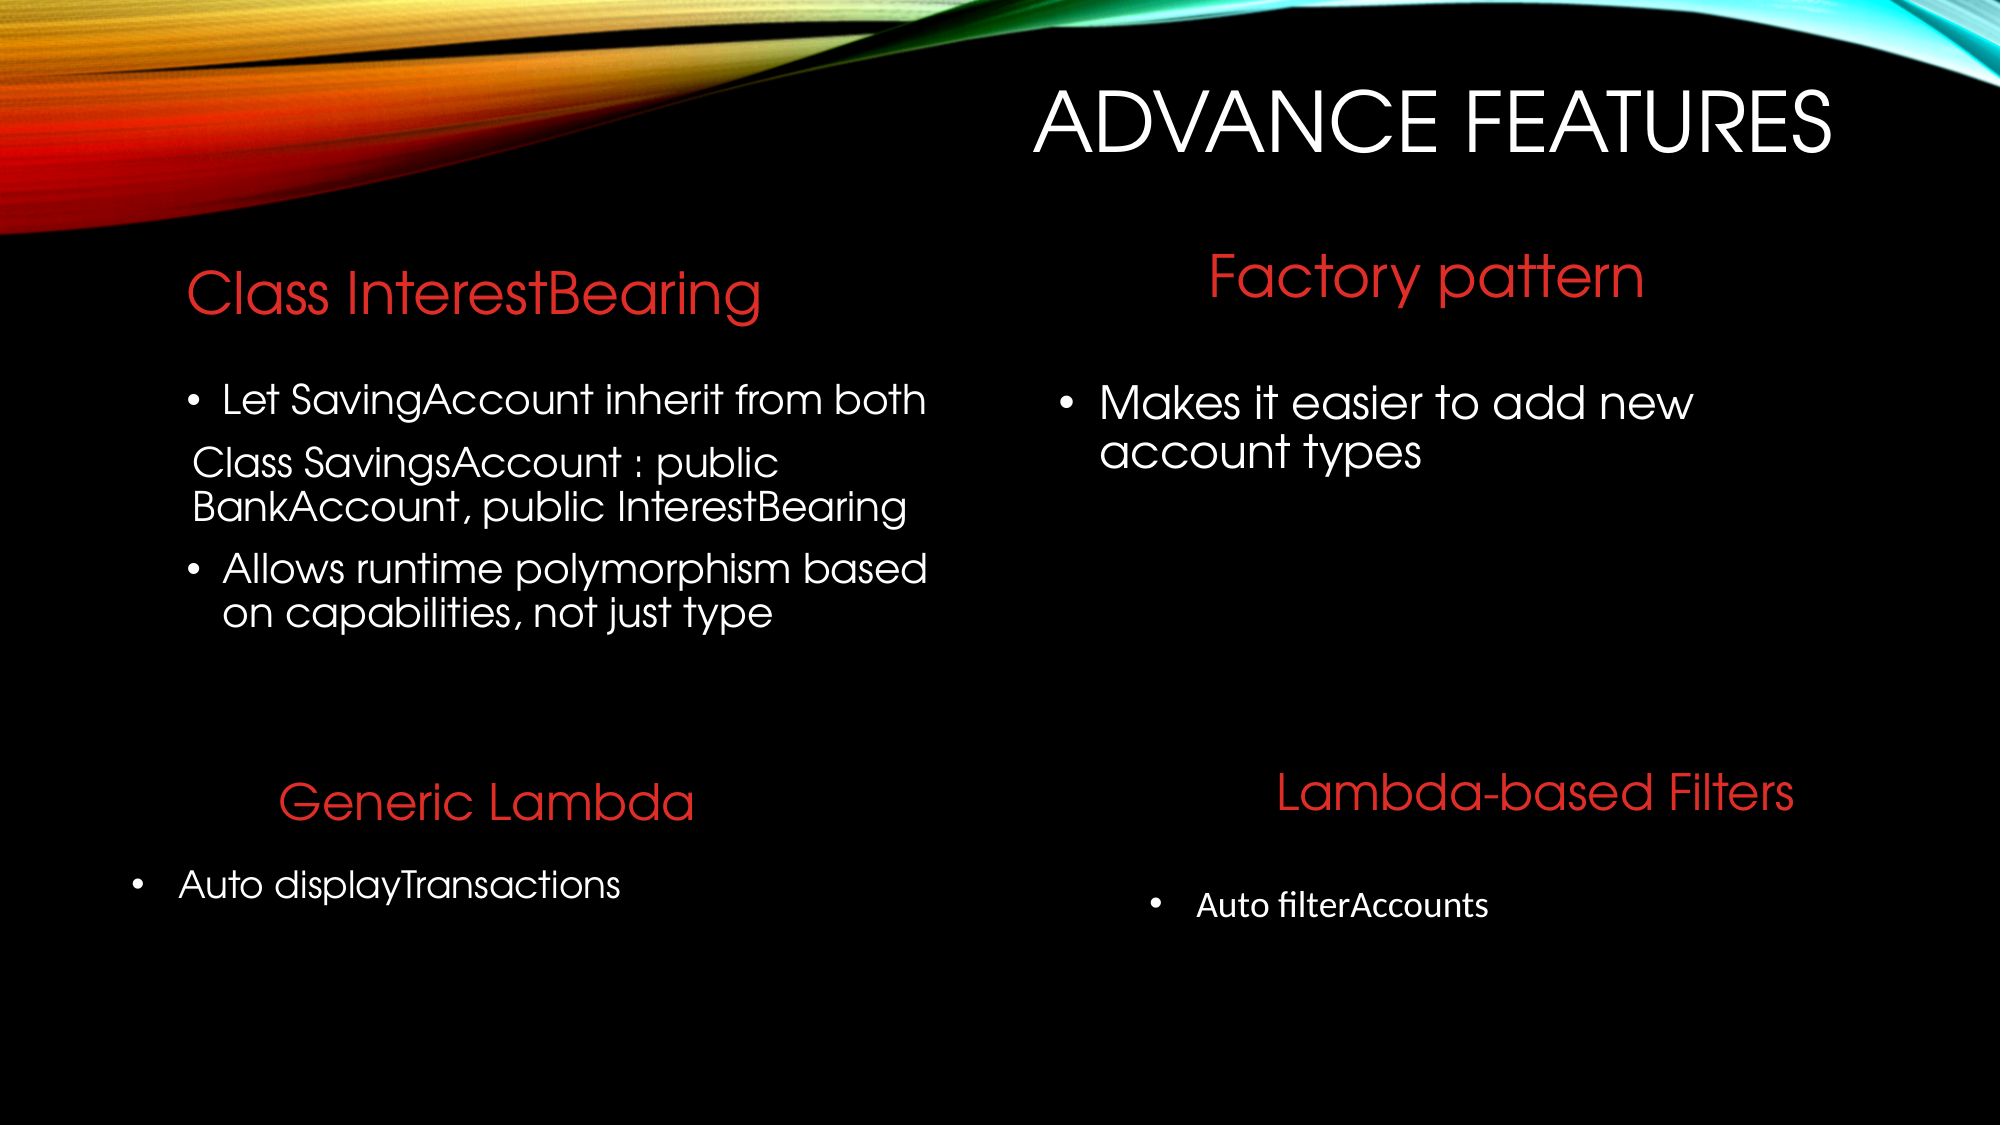

# Advance Features
Class InterestBearing
	Factory pattern
Makes it easier to add new account types
Let SavingAccount inherit from both
Class SavingsAccount : public BankAccount, public InterestBearing
Allows runtime polymorphism based on capabilities, not just type

	Lambda-based Filters
	Generic Lambda
Auto displayTransactions
Auto filterAccounts